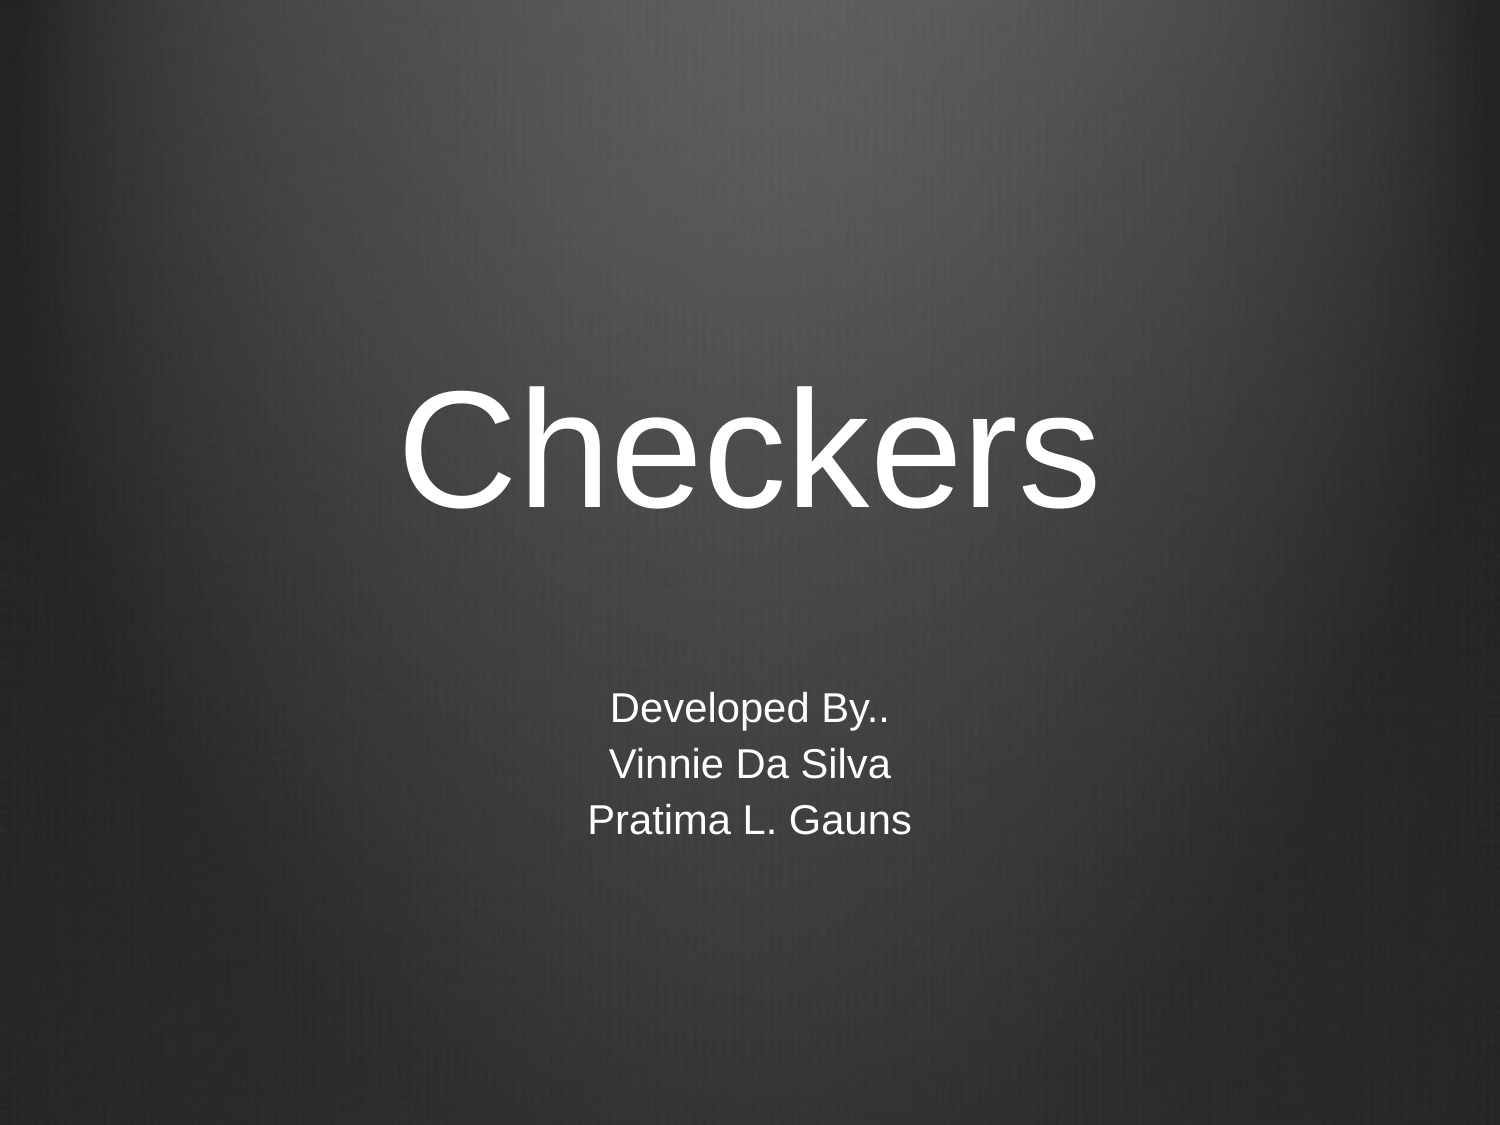

# Checkers
Developed By..
Vinnie Da Silva
Pratima L. Gauns